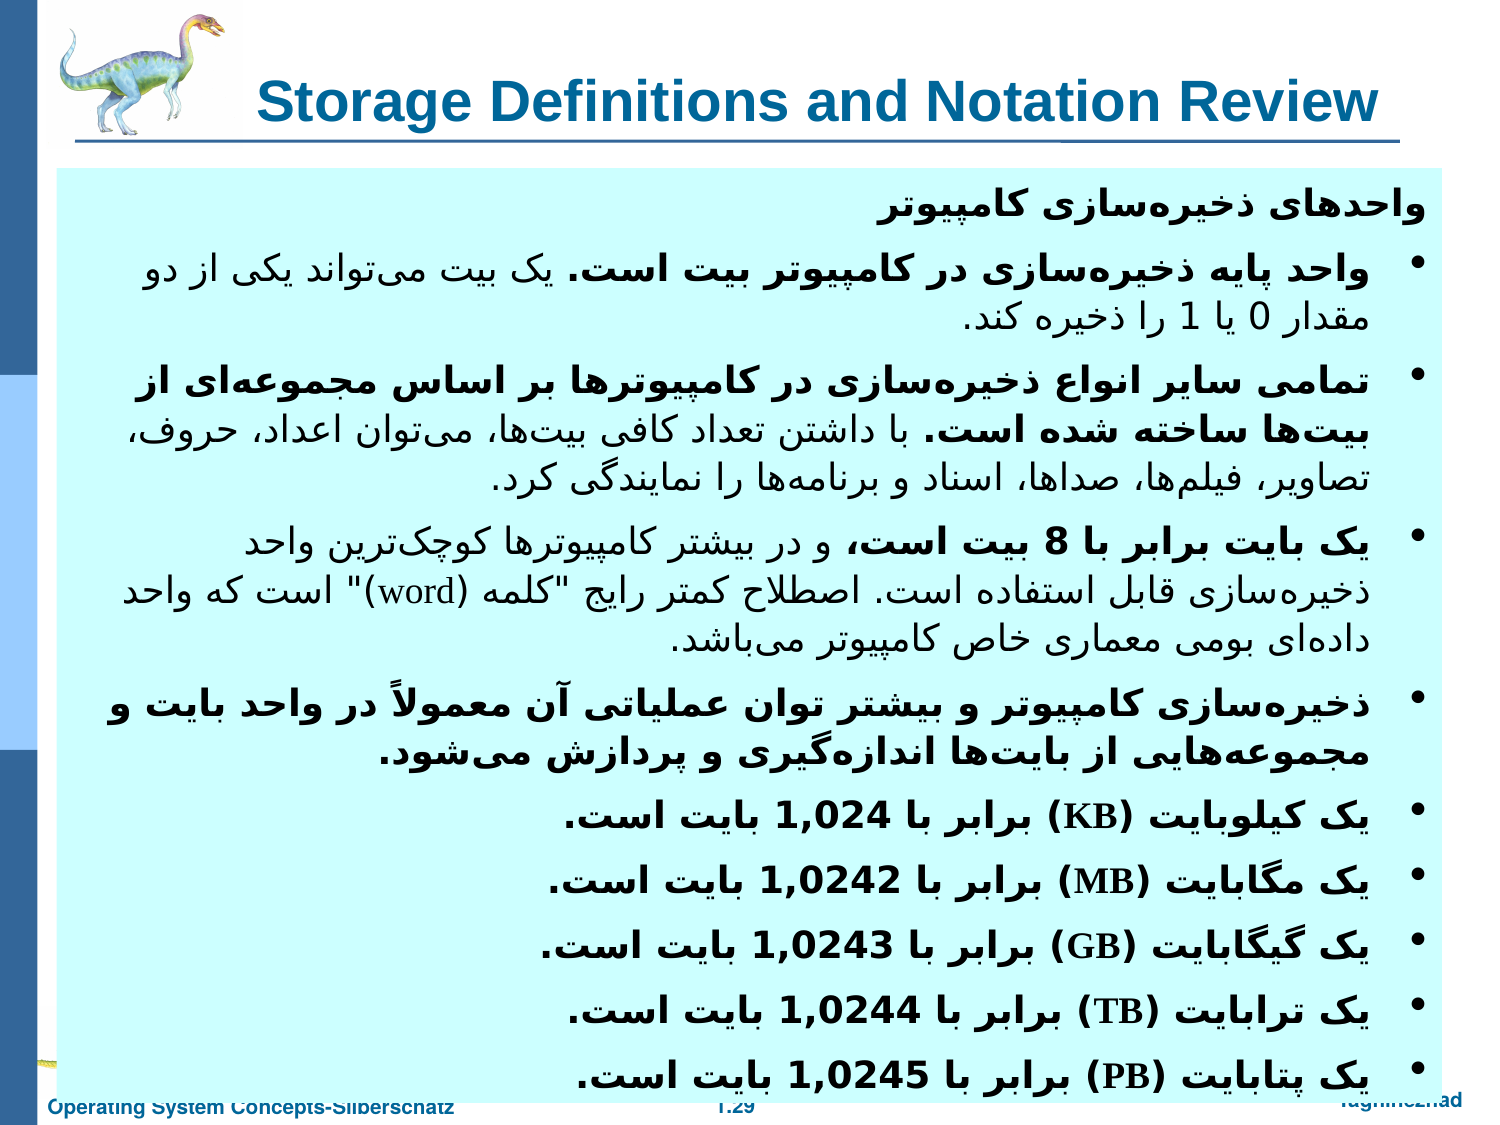

# Storage Definitions and Notation Review
واحدهای ذخیره‌سازی کامپیوتر
واحد پایه ذخیره‌سازی در کامپیوتر بیت است. یک بیت می‌تواند یکی از دو مقدار 0 یا 1 را ذخیره کند.
تمامی سایر انواع ذخیره‌سازی در کامپیوترها بر اساس مجموعه‌ای از بیت‌ها ساخته شده است. با داشتن تعداد کافی بیت‌ها، می‌توان اعداد، حروف، تصاویر، فیلم‌ها، صداها، اسناد و برنامه‌ها را نمایندگی کرد.
یک بایت برابر با 8 بیت است، و در بیشتر کامپیوترها کوچک‌ترین واحد ذخیره‌سازی قابل استفاده است. اصطلاح کمتر رایج "کلمه (word)" است که واحد داده‌ای بومی معماری خاص کامپیوتر می‌باشد.
ذخیره‌سازی کامپیوتر و بیشتر توان عملیاتی آن معمولاً در واحد بایت و مجموعه‌هایی از بایت‌ها اندازه‌گیری و پردازش می‌شود.
یک کیلوبایت (KB) برابر با 1,024 بایت است.
یک مگابایت (MB) برابر با 1,0242 بایت است.
یک گیگابایت (GB) برابر با 1,0243 بایت است.
یک ترابایت (TB) برابر با 1,0244 بایت است.
یک پتابایت (PB) برابر با 1,0245 بایت است.